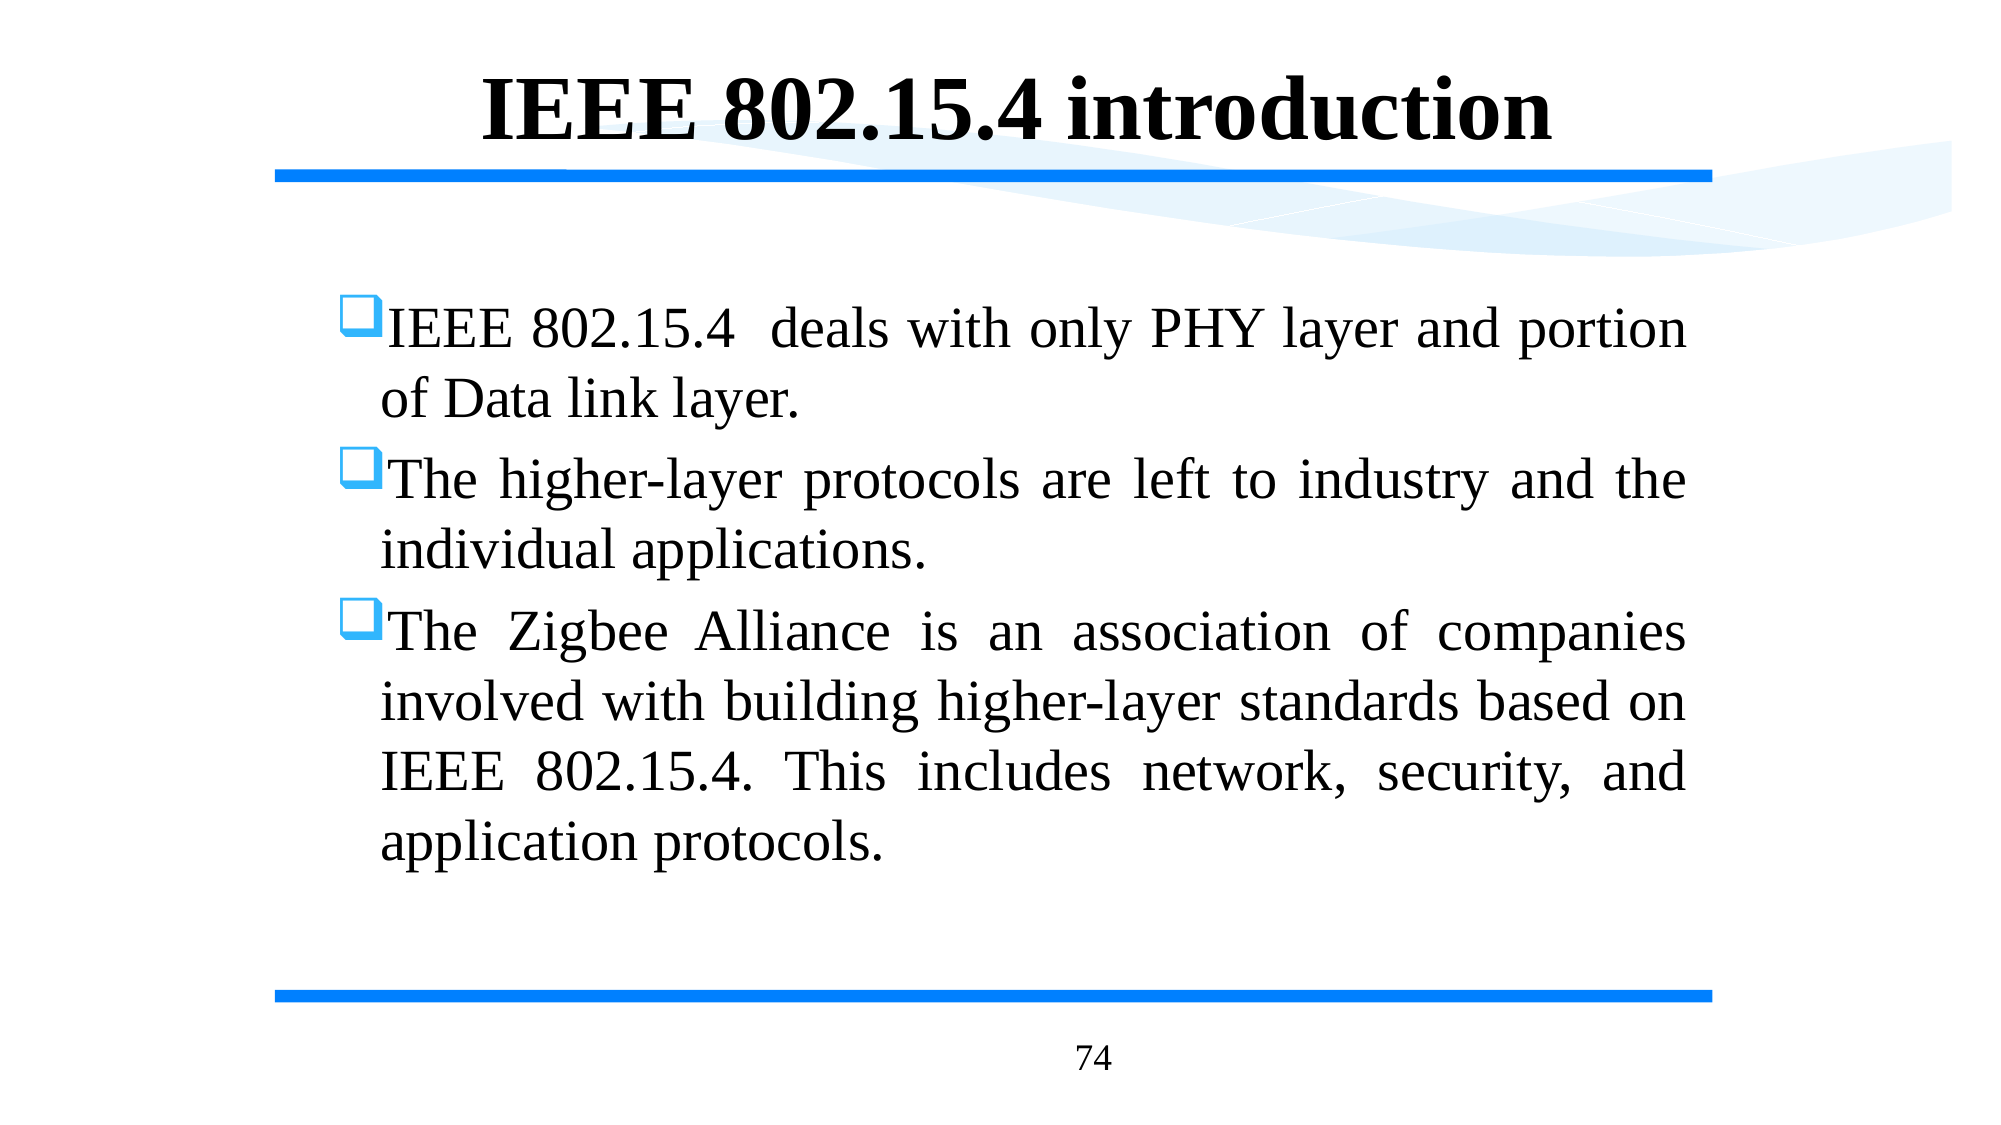

IEEE 802.15.4 introduction

IEEE 802.15.4  deals with only PHY layer and portion of Data link layer.
The higher-layer protocols are left to industry and the individual applications.
The Zigbee Alliance is an association of companies involved with building higher-layer standards based on IEEE 802.15.4. This includes network, security, and application protocols.

74